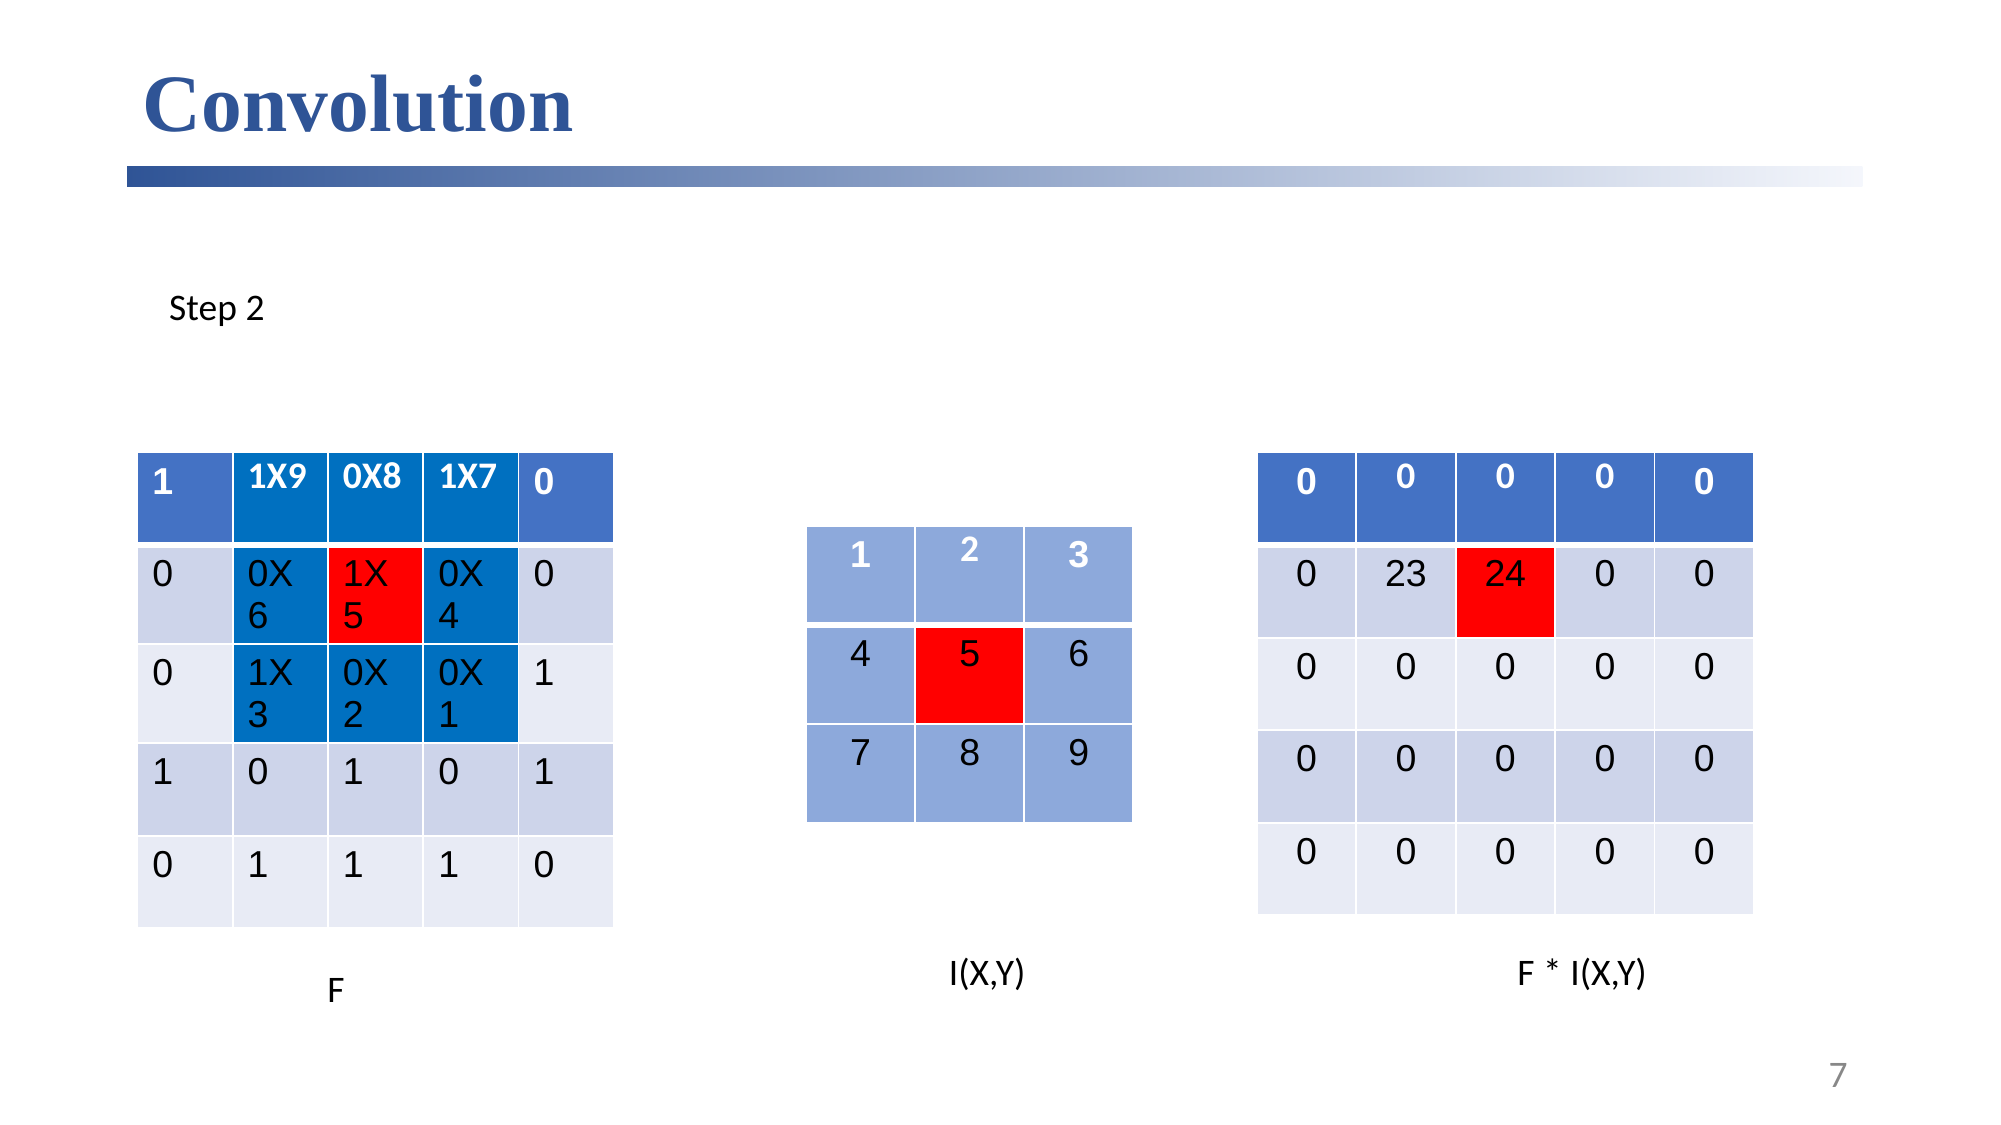

# Convolution
Step 2
| 1 | 1X9 | 0X8 | 1X7 | 0 |
| --- | --- | --- | --- | --- |
| 0 | 0X6 | 1X5 | 0X4 | 0 |
| 0 | 1X3 | 0X2 | 0X1 | 1 |
| 1 | 0 | 1 | 0 | 1 |
| 0 | 1 | 1 | 1 | 0 |
| 0 | 0 | 0 | 0 | 0 |
| --- | --- | --- | --- | --- |
| 0 | 23 | 24 | 0 | 0 |
| 0 | 0 | 0 | 0 | 0 |
| 0 | 0 | 0 | 0 | 0 |
| 0 | 0 | 0 | 0 | 0 |
| 1 | 2 | 3 |
| --- | --- | --- |
| 4 | 5 | 6 |
| 7 | 8 | 9 |
I(X,Y)
F * I(X,Y)
F
7